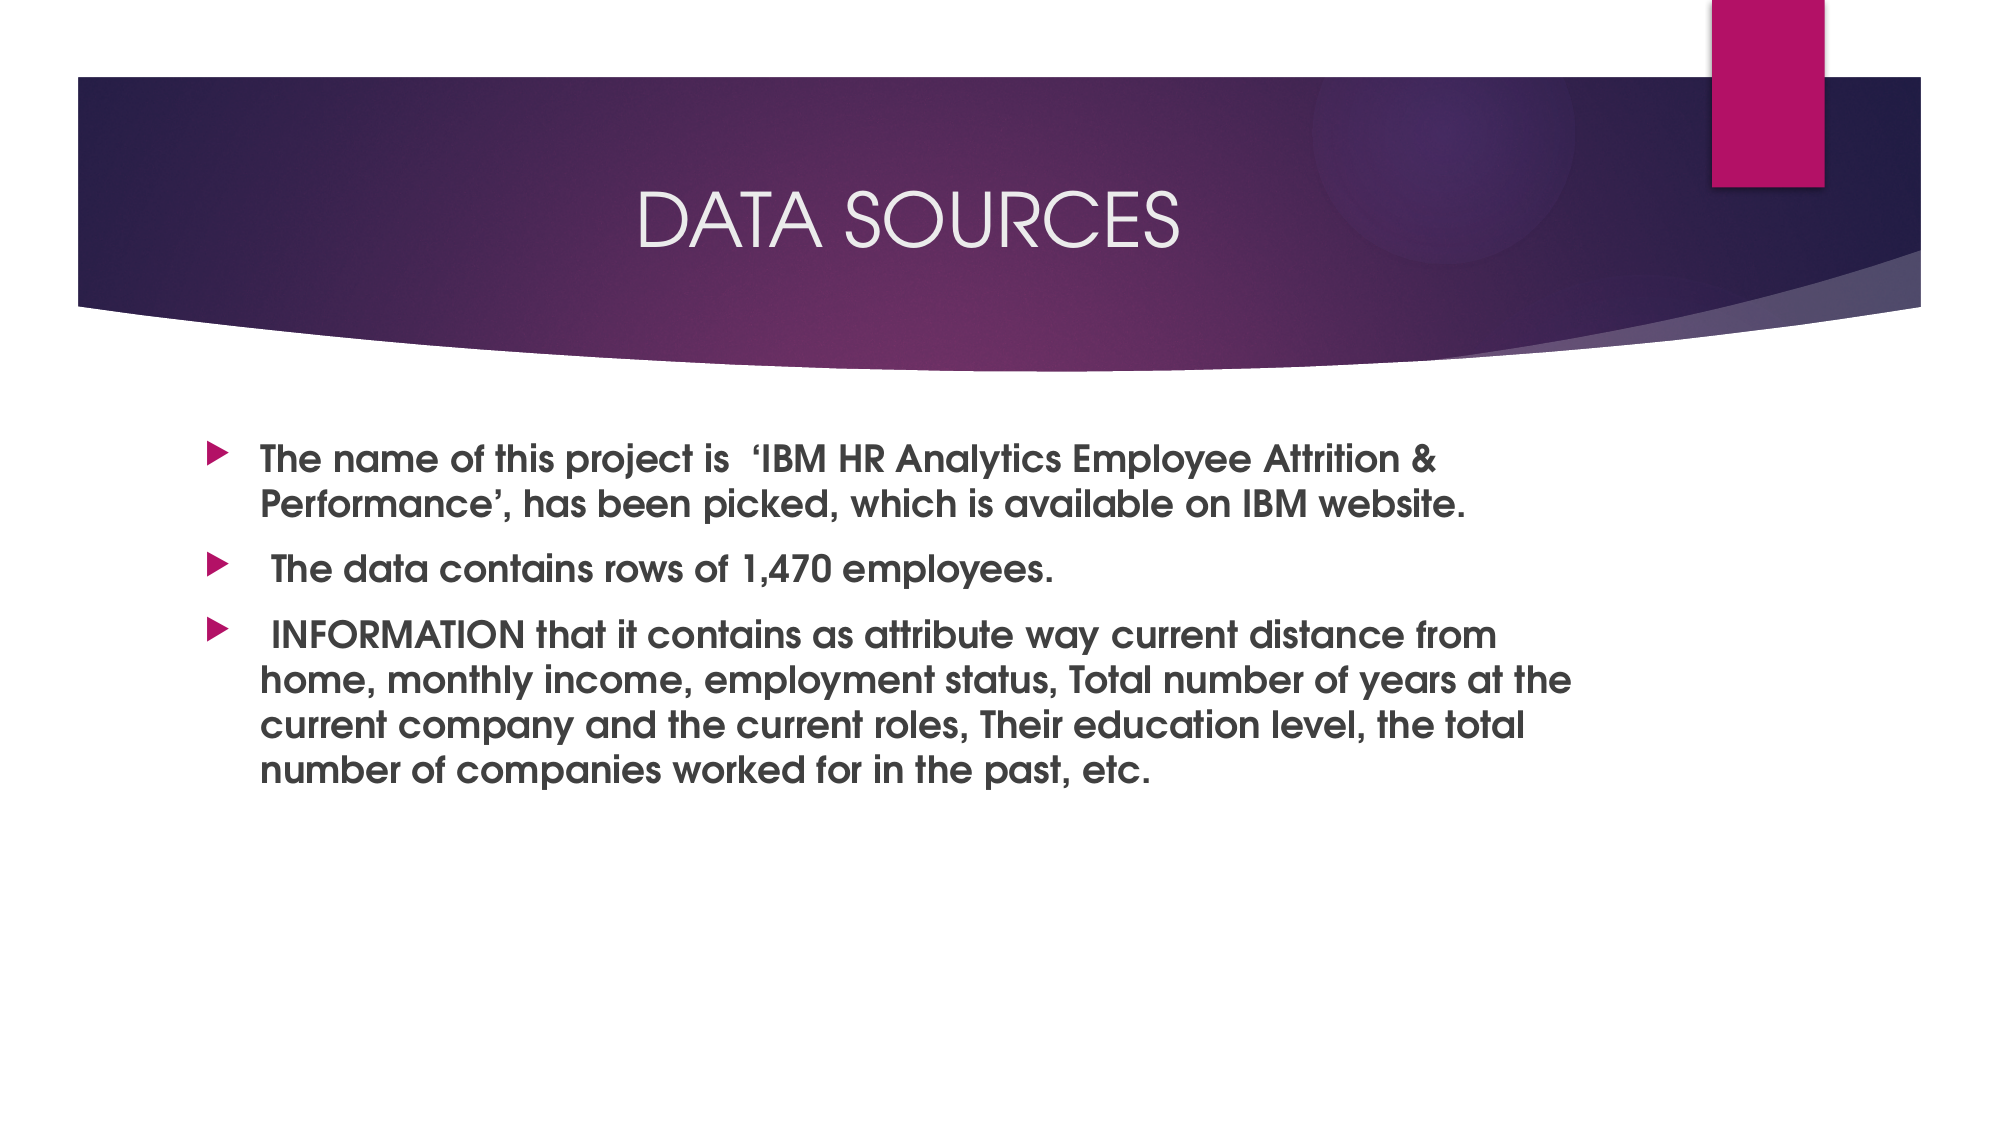

# DATA SOURCES
The name of this project is  ‘IBM HR Analytics Employee Attrition & Performance’, has been picked, which is available on IBM website.
 The data contains rows of 1,470 employees.
 INFORMATION that it contains as attribute way current distance from home, monthly income, employment status, Total number of years at the current company and the current roles, Their education level, the total number of companies worked for in the past, etc.